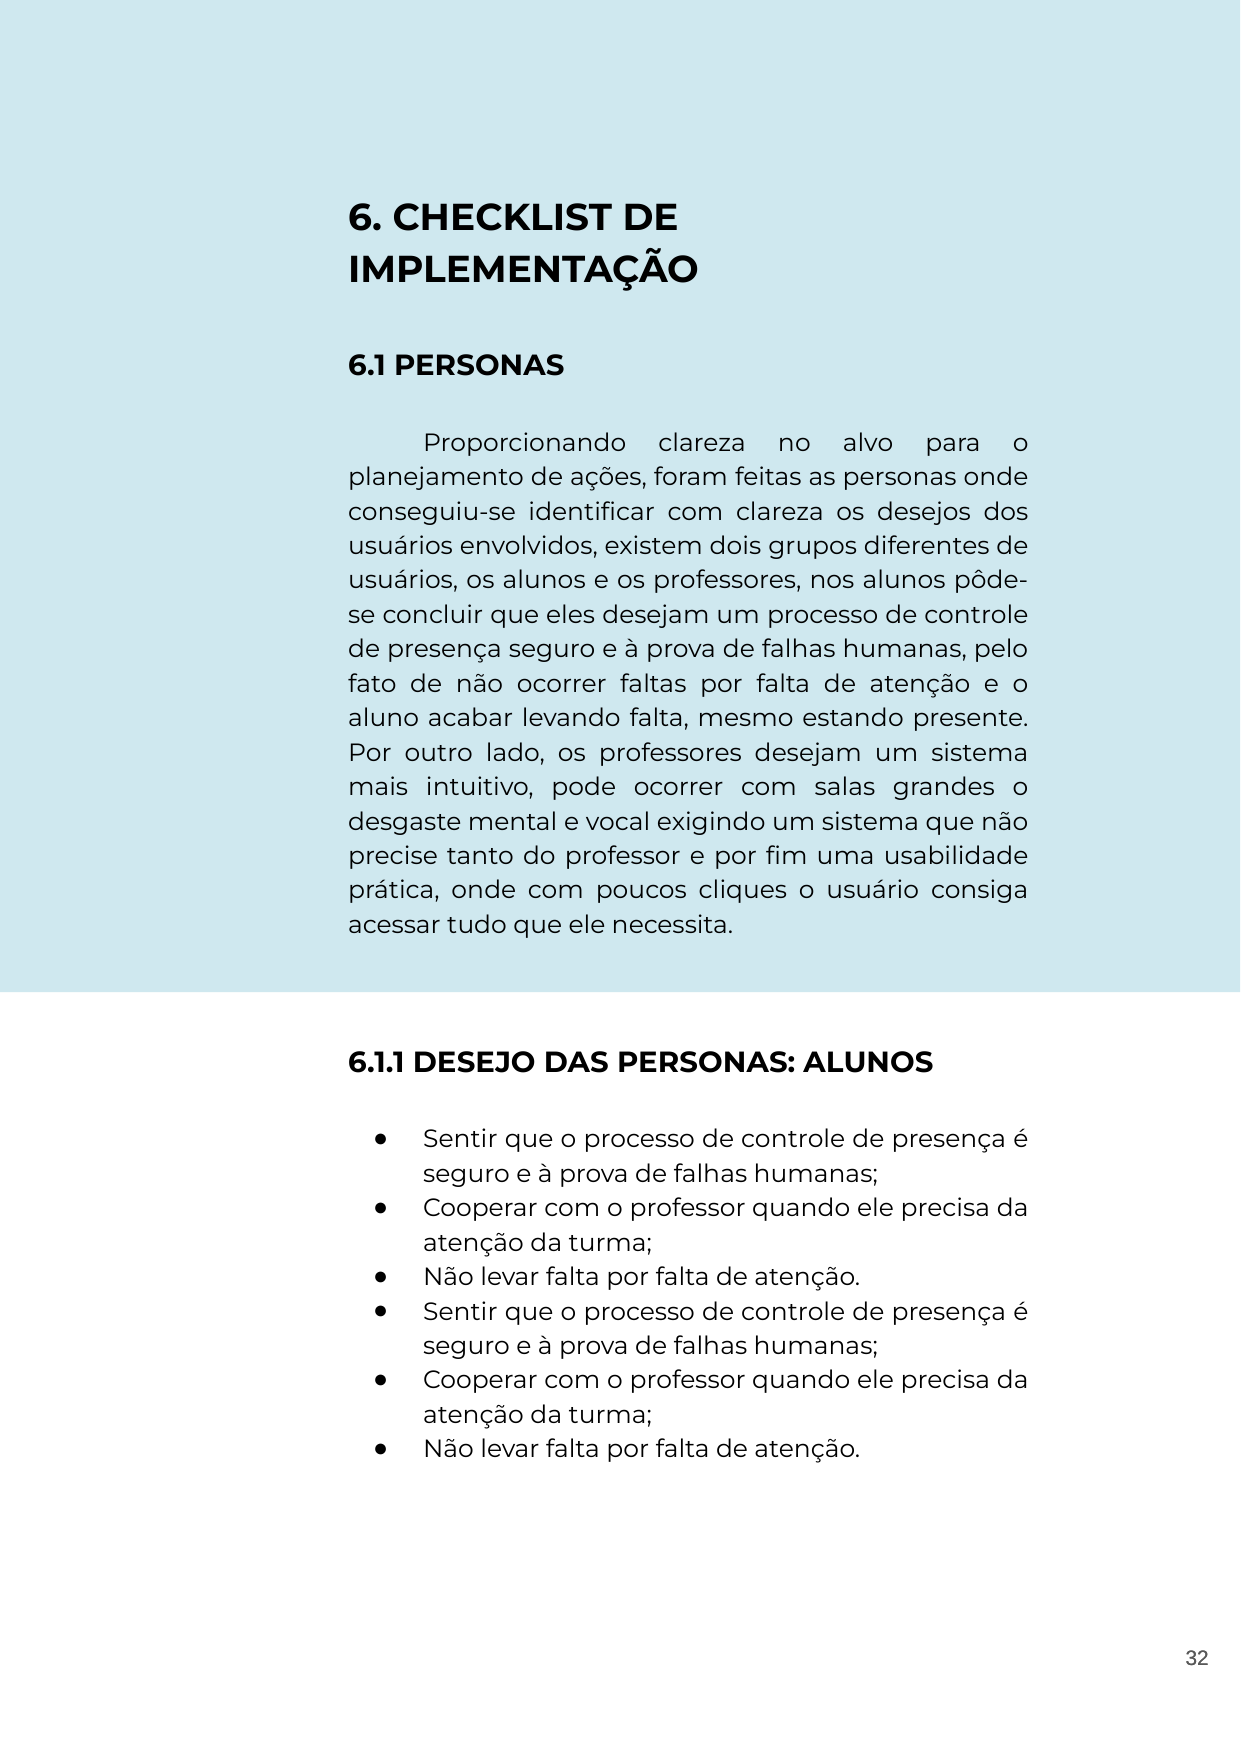

6. CHECKLIST DE IMPLEMENTAÇÃO

6.1 PERSONAS

Proporcionando clareza no alvo para o planejamento de ações, foram feitas as personas onde conseguiu-se identificar com clareza os desejos dos usuários envolvidos, existem dois grupos diferentes de usuários, os alunos e os professores, nos alunos pôde-se concluir que eles desejam um processo de controle de presença seguro e à prova de falhas humanas, pelo fato de não ocorrer faltas por falta de atenção e o aluno acabar levando falta, mesmo estando presente. Por outro lado, os professores desejam um sistema mais intuitivo, pode ocorrer com salas grandes o desgaste mental e vocal exigindo um sistema que não precise tanto do professor e por fim uma usabilidade prática, onde com poucos cliques o usuário consiga acessar tudo que ele necessita.
6.1.1 DESEJO DAS PERSONAS: ALUNOS

Sentir que o processo de controle de presença é seguro e à prova de falhas humanas;
Cooperar com o professor quando ele precisa da atenção da turma;
Não levar falta por falta de atenção.
Sentir que o processo de controle de presença é seguro e à prova de falhas humanas;
Cooperar com o professor quando ele precisa da atenção da turma;
Não levar falta por falta de atenção.
32
32